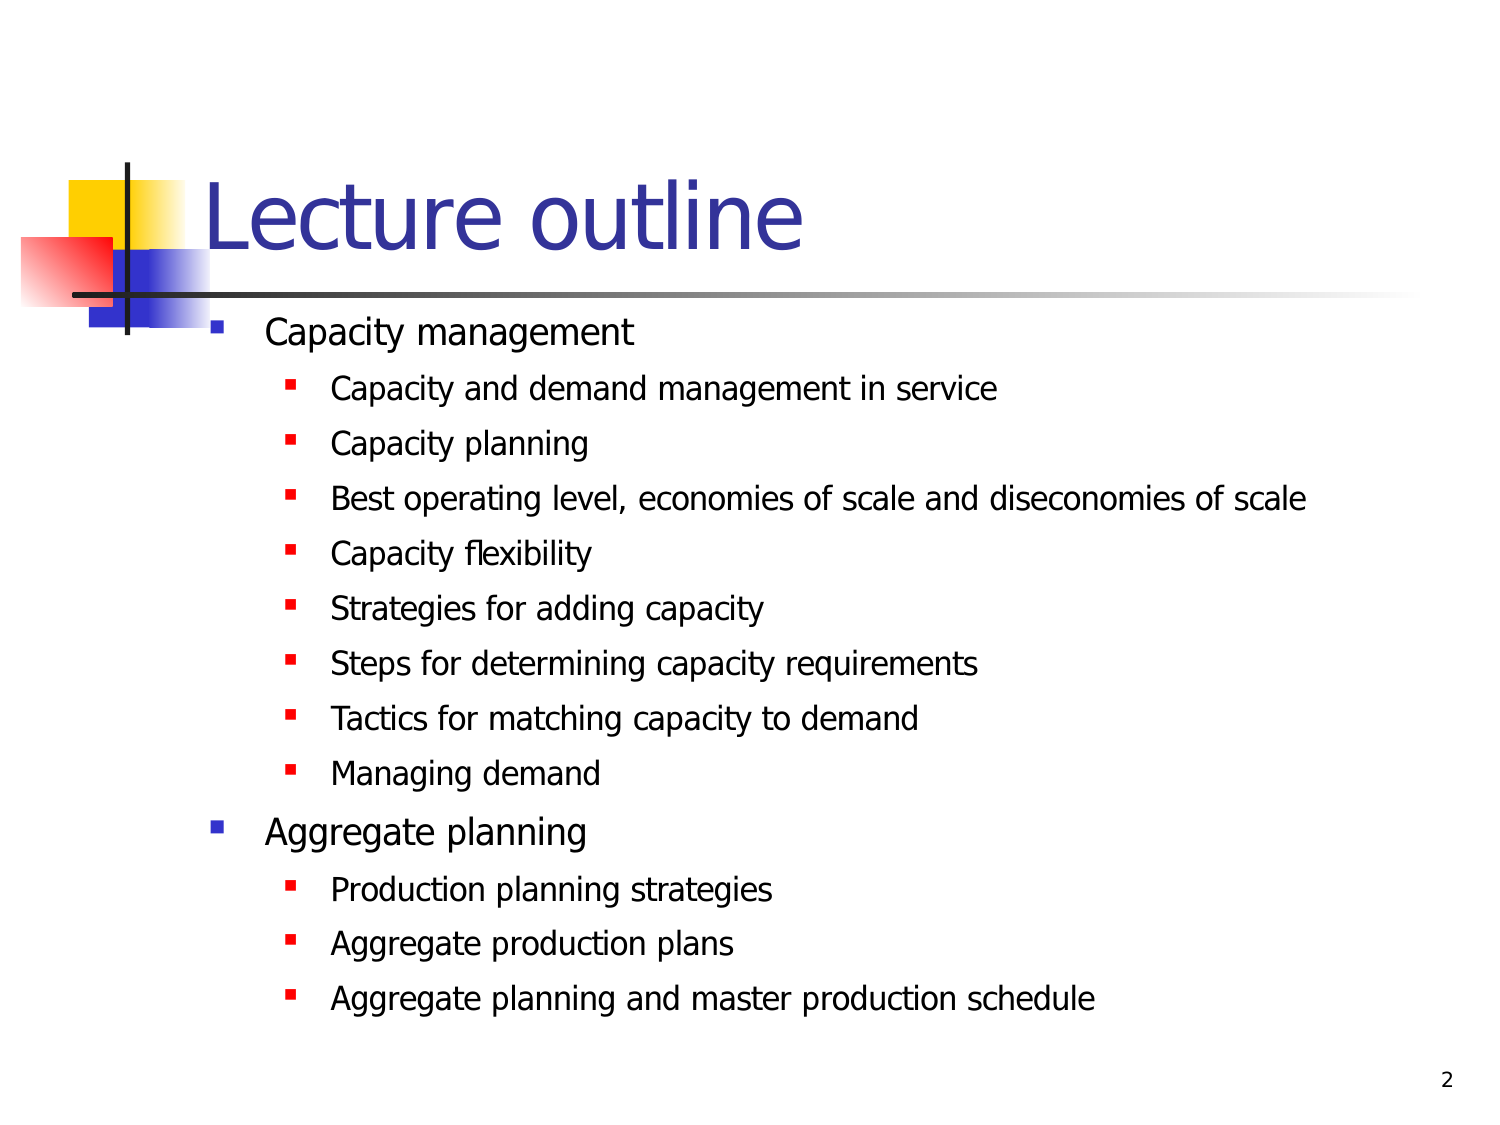

# Lecture outline
Capacity management
Capacity and demand management in service
Capacity planning
Best operating level, economies of scale and diseconomies of scale
Capacity flexibility
Strategies for adding capacity
Steps for determining capacity requirements
Tactics for matching capacity to demand
Managing demand
Aggregate planning
Production planning strategies
Aggregate production plans
Aggregate planning and master production schedule
2